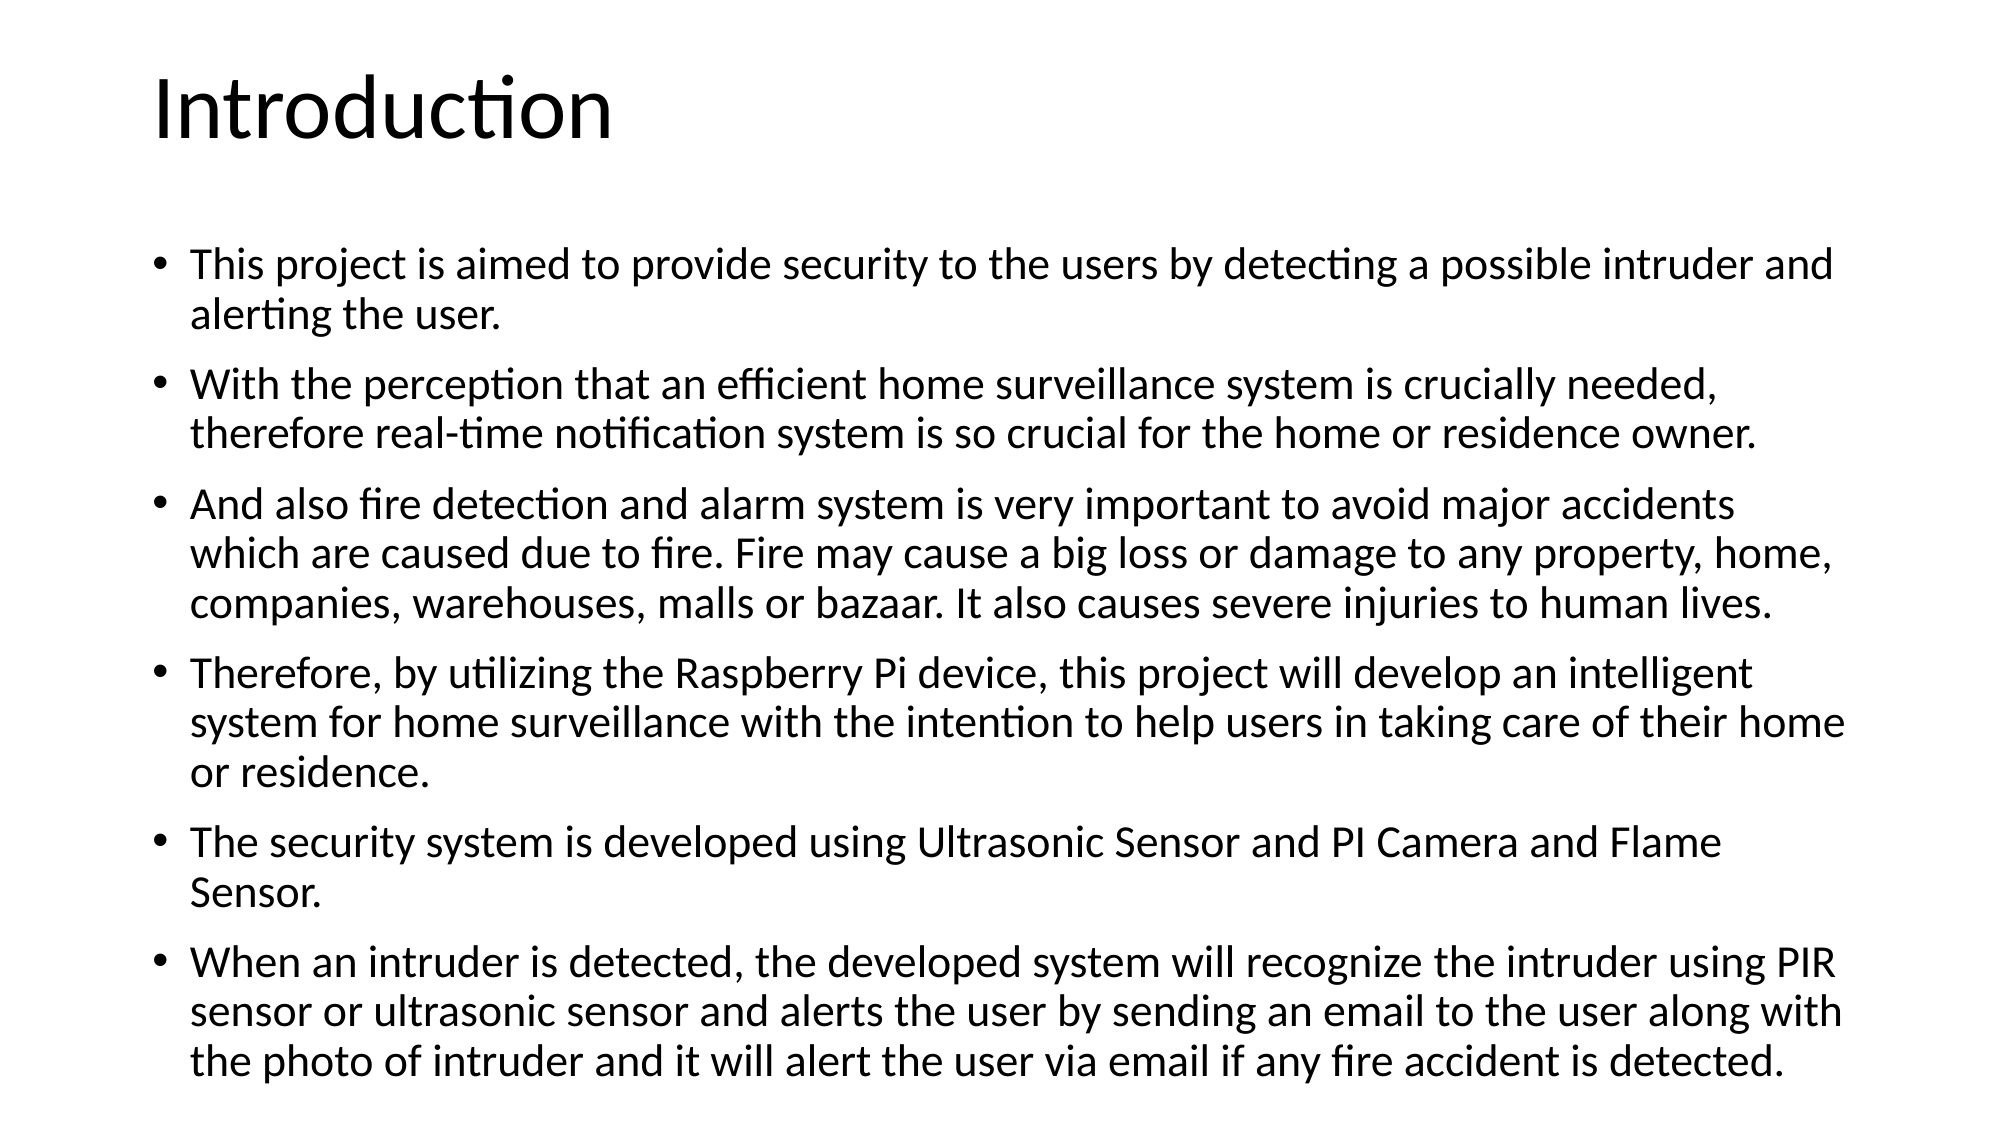

# Introduction
This project is aimed to provide security to the users by detecting a possible intruder and alerting the user.
With the perception that an efficient home surveillance system is crucially needed, therefore real-time notification system is so crucial for the home or residence owner.
And also fire detection and alarm system is very important to avoid major accidents which are caused due to fire. Fire may cause a big loss or damage to any property, home, companies, warehouses, malls or bazaar. It also causes severe injuries to human lives.
Therefore, by utilizing the Raspberry Pi device, this project will develop an intelligent system for home surveillance with the intention to help users in taking care of their home or residence.
The security system is developed using Ultrasonic Sensor and PI Camera and Flame Sensor.
When an intruder is detected, the developed system will recognize the intruder using PIR sensor or ultrasonic sensor and alerts the user by sending an email to the user along with the photo of intruder and it will alert the user via email if any fire accident is detected.